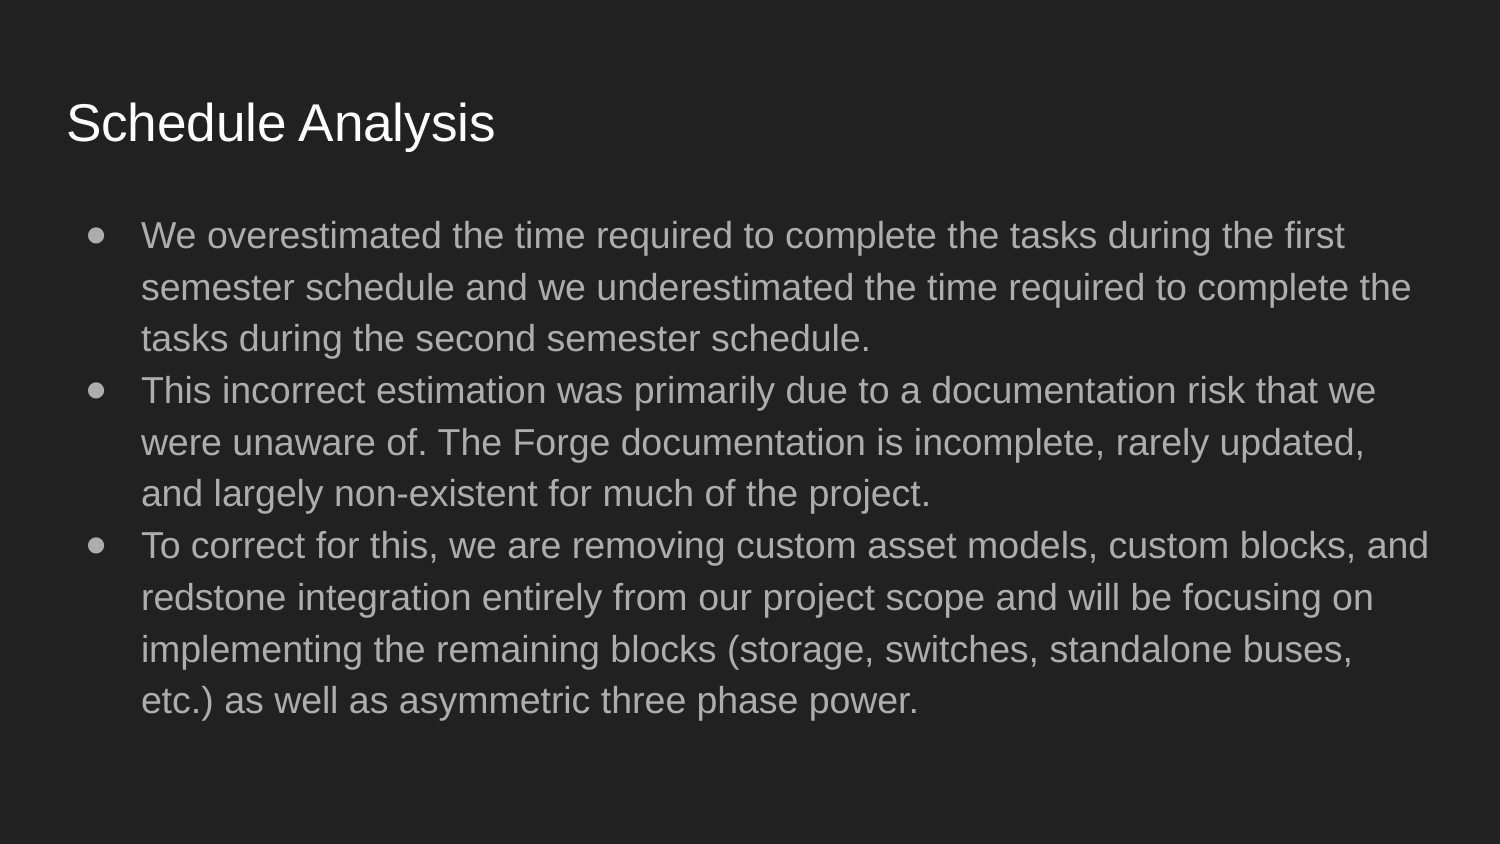

# Schedule Analysis
We overestimated the time required to complete the tasks during the first semester schedule and we underestimated the time required to complete the tasks during the second semester schedule.
This incorrect estimation was primarily due to a documentation risk that we were unaware of. The Forge documentation is incomplete, rarely updated, and largely non-existent for much of the project.
To correct for this, we are removing custom asset models, custom blocks, and redstone integration entirely from our project scope and will be focusing on implementing the remaining blocks (storage, switches, standalone buses, etc.) as well as asymmetric three phase power.